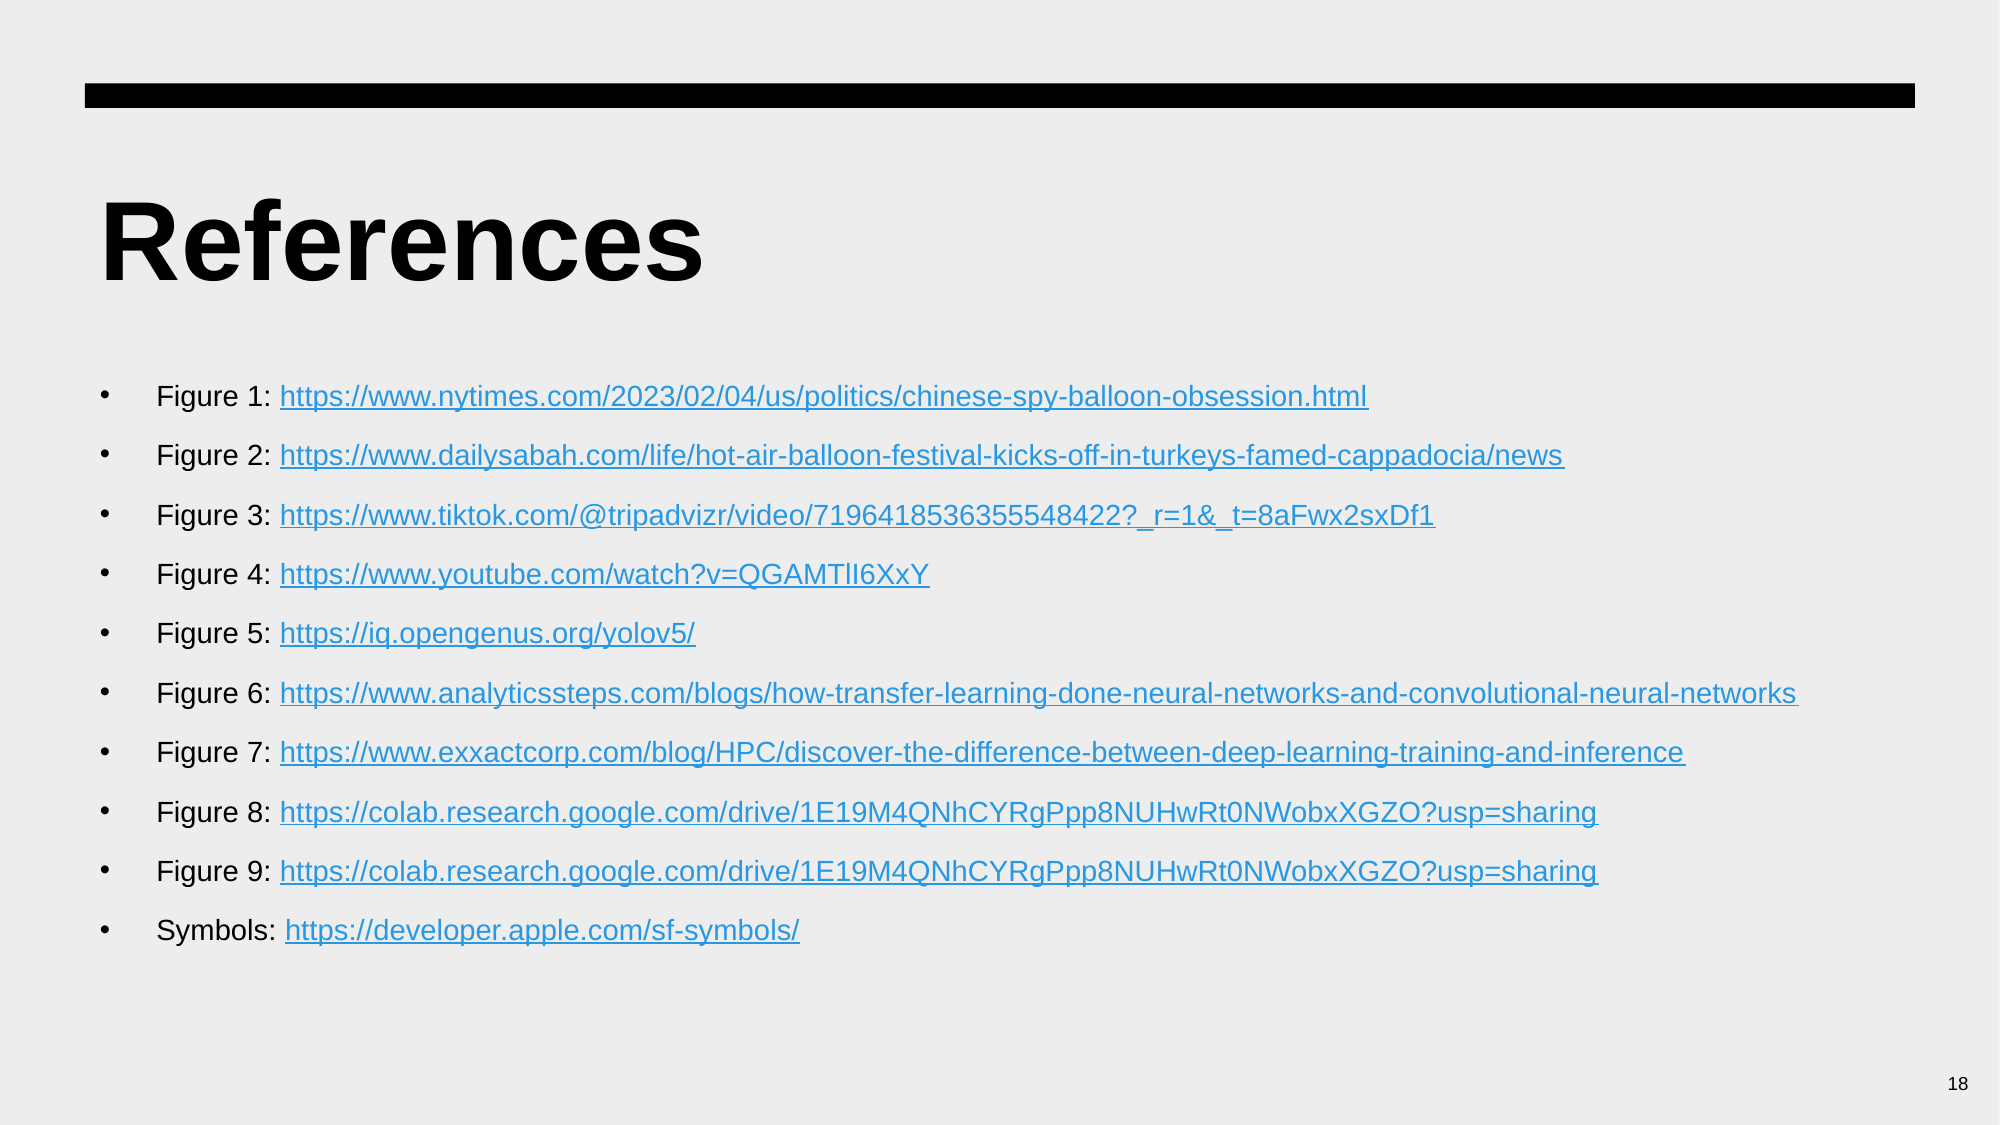

# References
Figure 1: https://www.nytimes.com/2023/02/04/us/politics/chinese-spy-balloon-obsession.html
Figure 2: https://www.dailysabah.com/life/hot-air-balloon-festival-kicks-off-in-turkeys-famed-cappadocia/news
Figure 3: https://www.tiktok.com/@tripadvizr/video/7196418536355548422?_r=1&_t=8aFwx2sxDf1
Figure 4: https://www.youtube.com/watch?v=QGAMTlI6XxY
Figure 5: https://iq.opengenus.org/yolov5/
Figure 6: https://www.analyticssteps.com/blogs/how-transfer-learning-done-neural-networks-and-convolutional-neural-networks
Figure 7: https://www.exxactcorp.com/blog/HPC/discover-the-difference-between-deep-learning-training-and-inference
Figure 8: https://colab.research.google.com/drive/1E19M4QNhCYRgPpp8NUHwRt0NWobxXGZO?usp=sharing
Figure 9: https://colab.research.google.com/drive/1E19M4QNhCYRgPpp8NUHwRt0NWobxXGZO?usp=sharing
Symbols: https://developer.apple.com/sf-symbols/

18